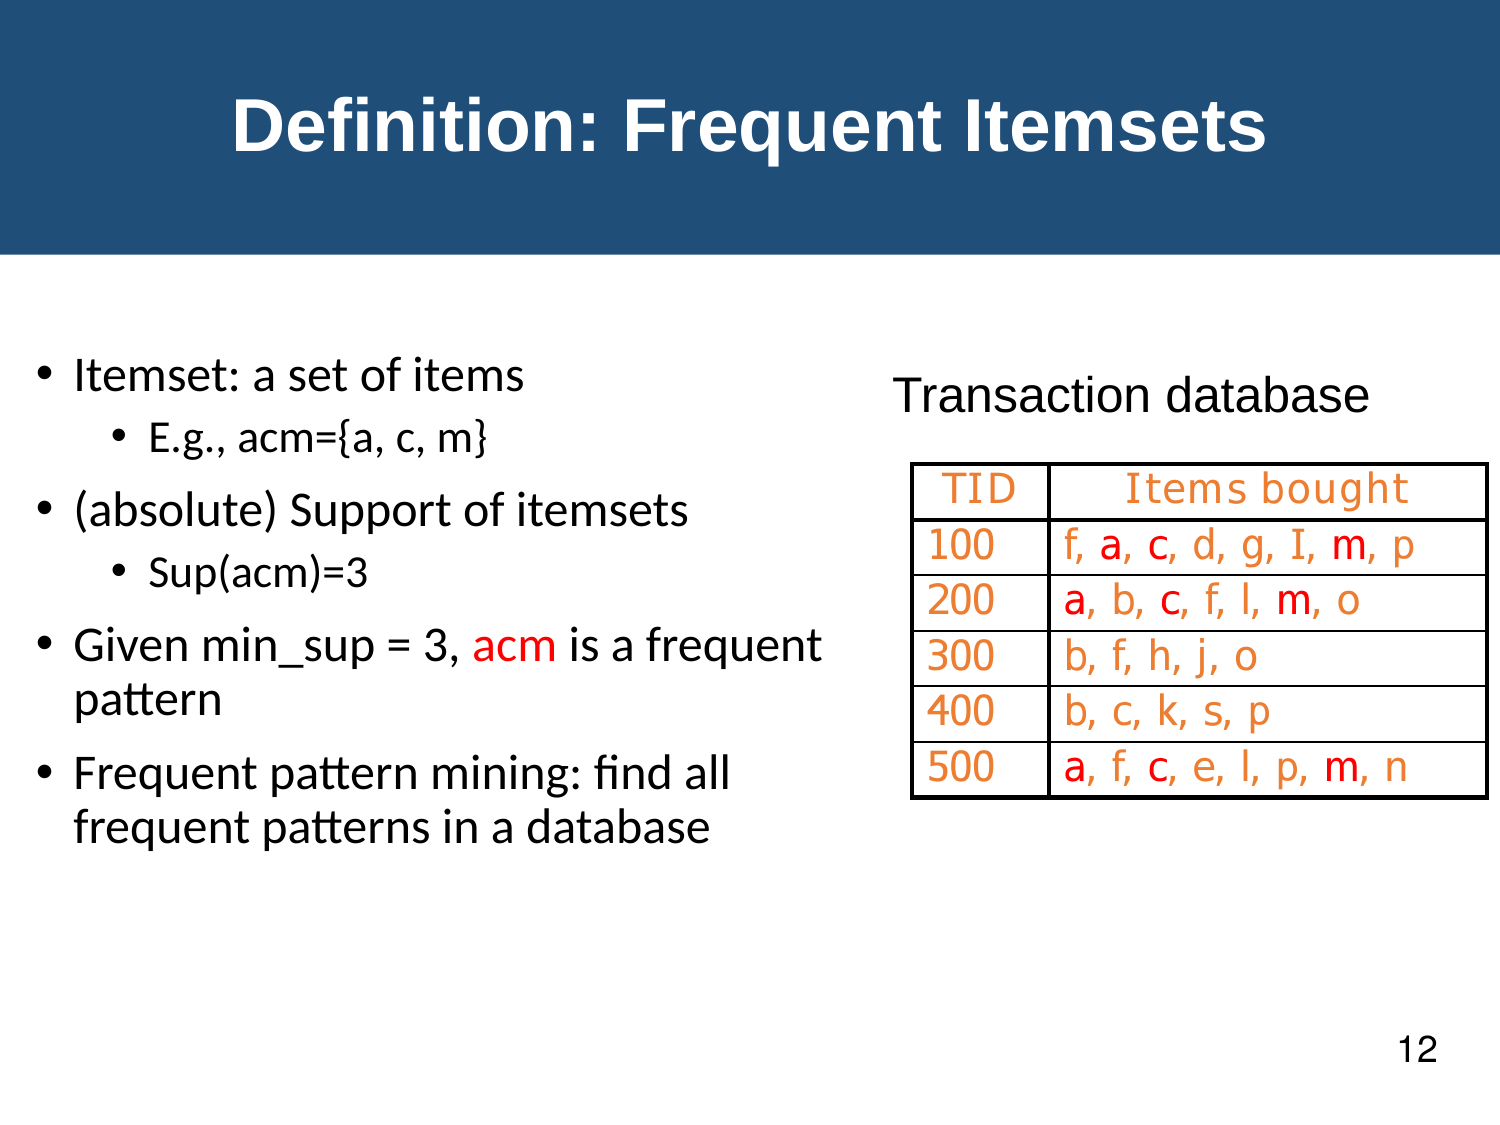

Definition: Frequent Itemsets
Itemset: a set of items
E.g., acm={a, c, m}
(absolute) Support of itemsets
Sup(acm)=3
Given min_sup = 3, acm is a frequent pattern
Frequent pattern mining: find all frequent patterns in a database
Transaction database
| TID | Items bought |
| --- | --- |
| 100 | f, a, c, d, g, I, m, p |
| 200 | a, b, c, f, l, m, o |
| 300 | b, f, h, j, o |
| 400 | b, c, k, s, p |
| 500 | a, f, c, e, l, p, m, n |
12
12